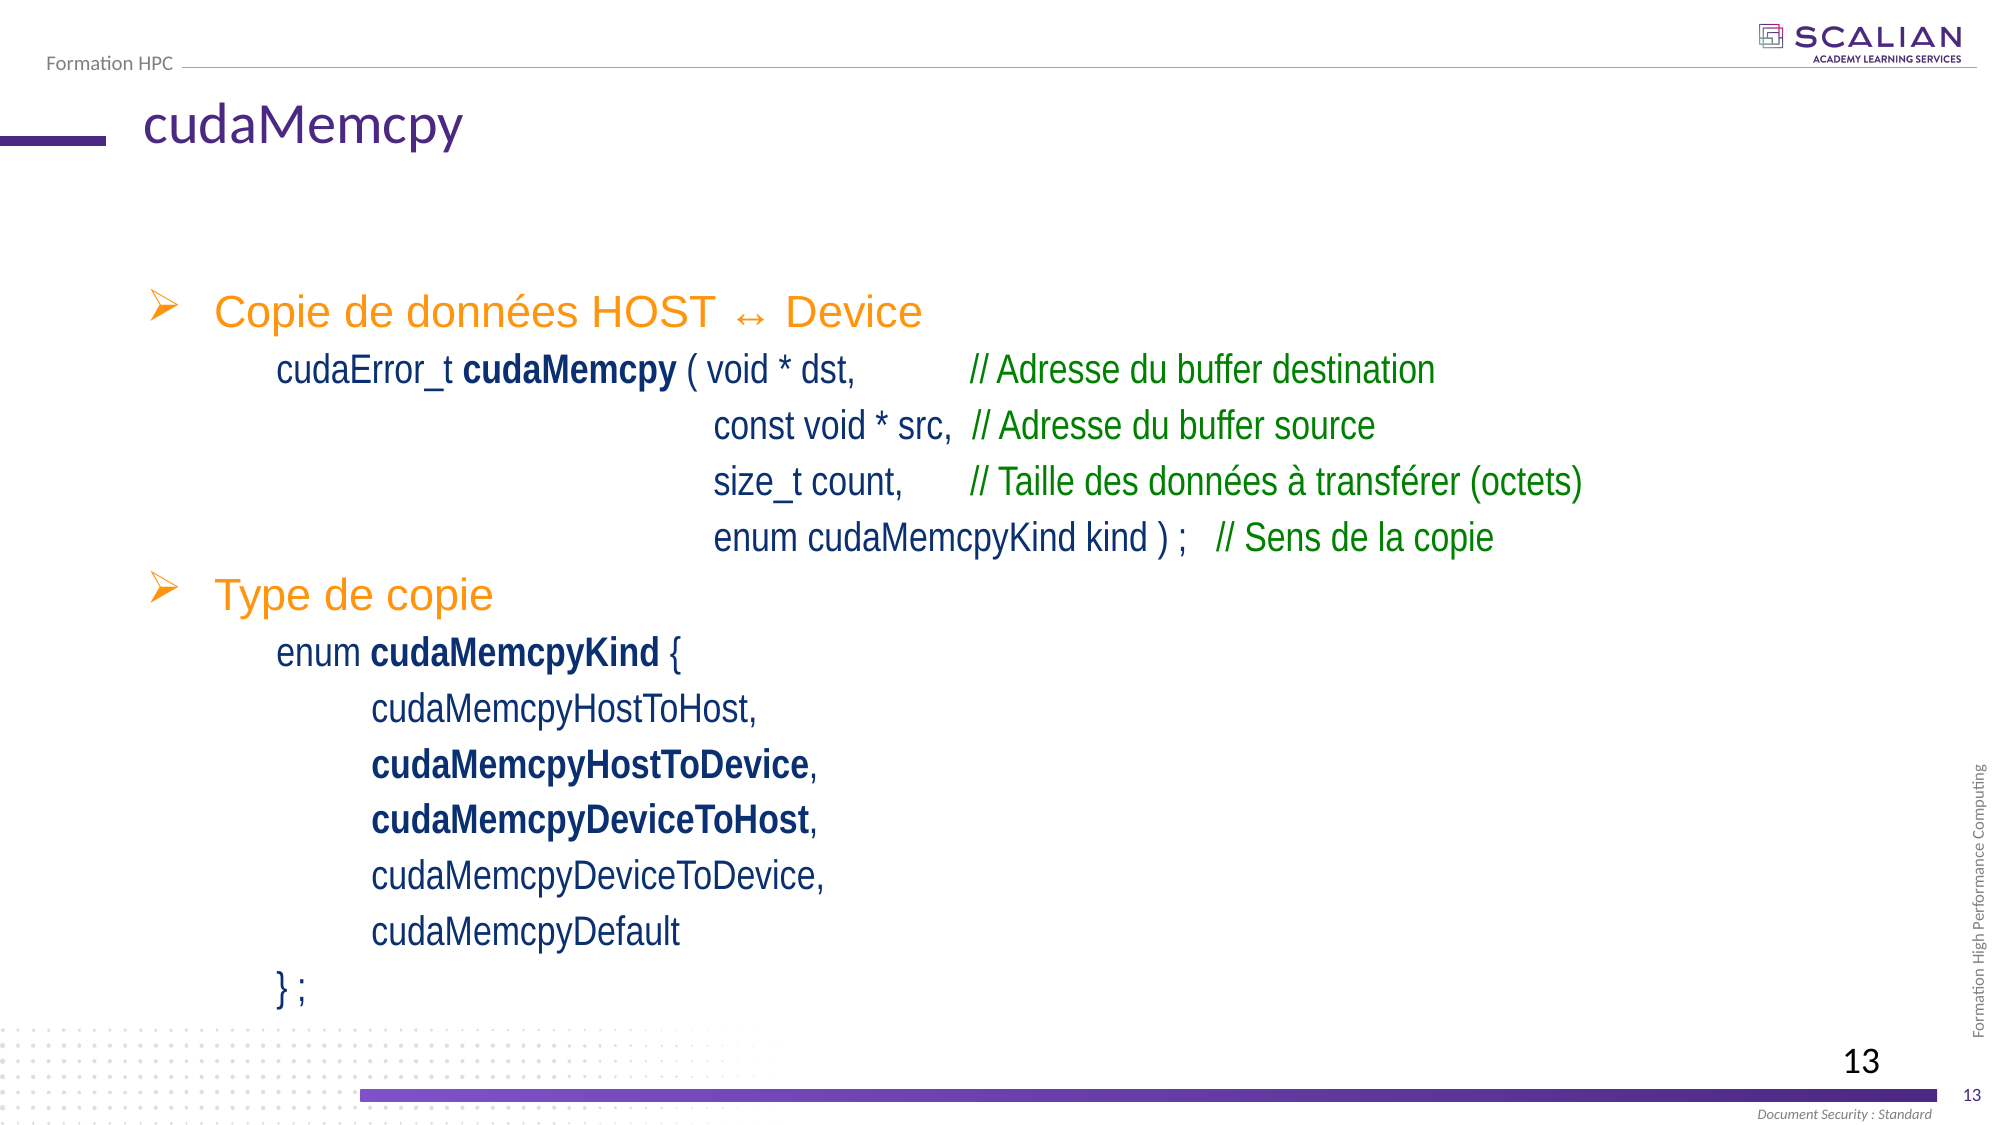

# cudaMemcpy

Copie de données HOST ↔ Device
cudaError_t cudaMemcpy ( void * dst,            // Adresse du buffer destination
                                              const void * src,  // Adresse du buffer source
                                              size_t count,       // Taille des données à transférer (octets)
                                              enum cudaMemcpyKind kind ) ;   // Sens de la copie
Type de copie
enum cudaMemcpyKind {
          cudaMemcpyHostToHost,
          cudaMemcpyHostToDevice,
          cudaMemcpyDeviceToHost,
          cudaMemcpyDeviceToDevice,
          cudaMemcpyDefault
} ;
13